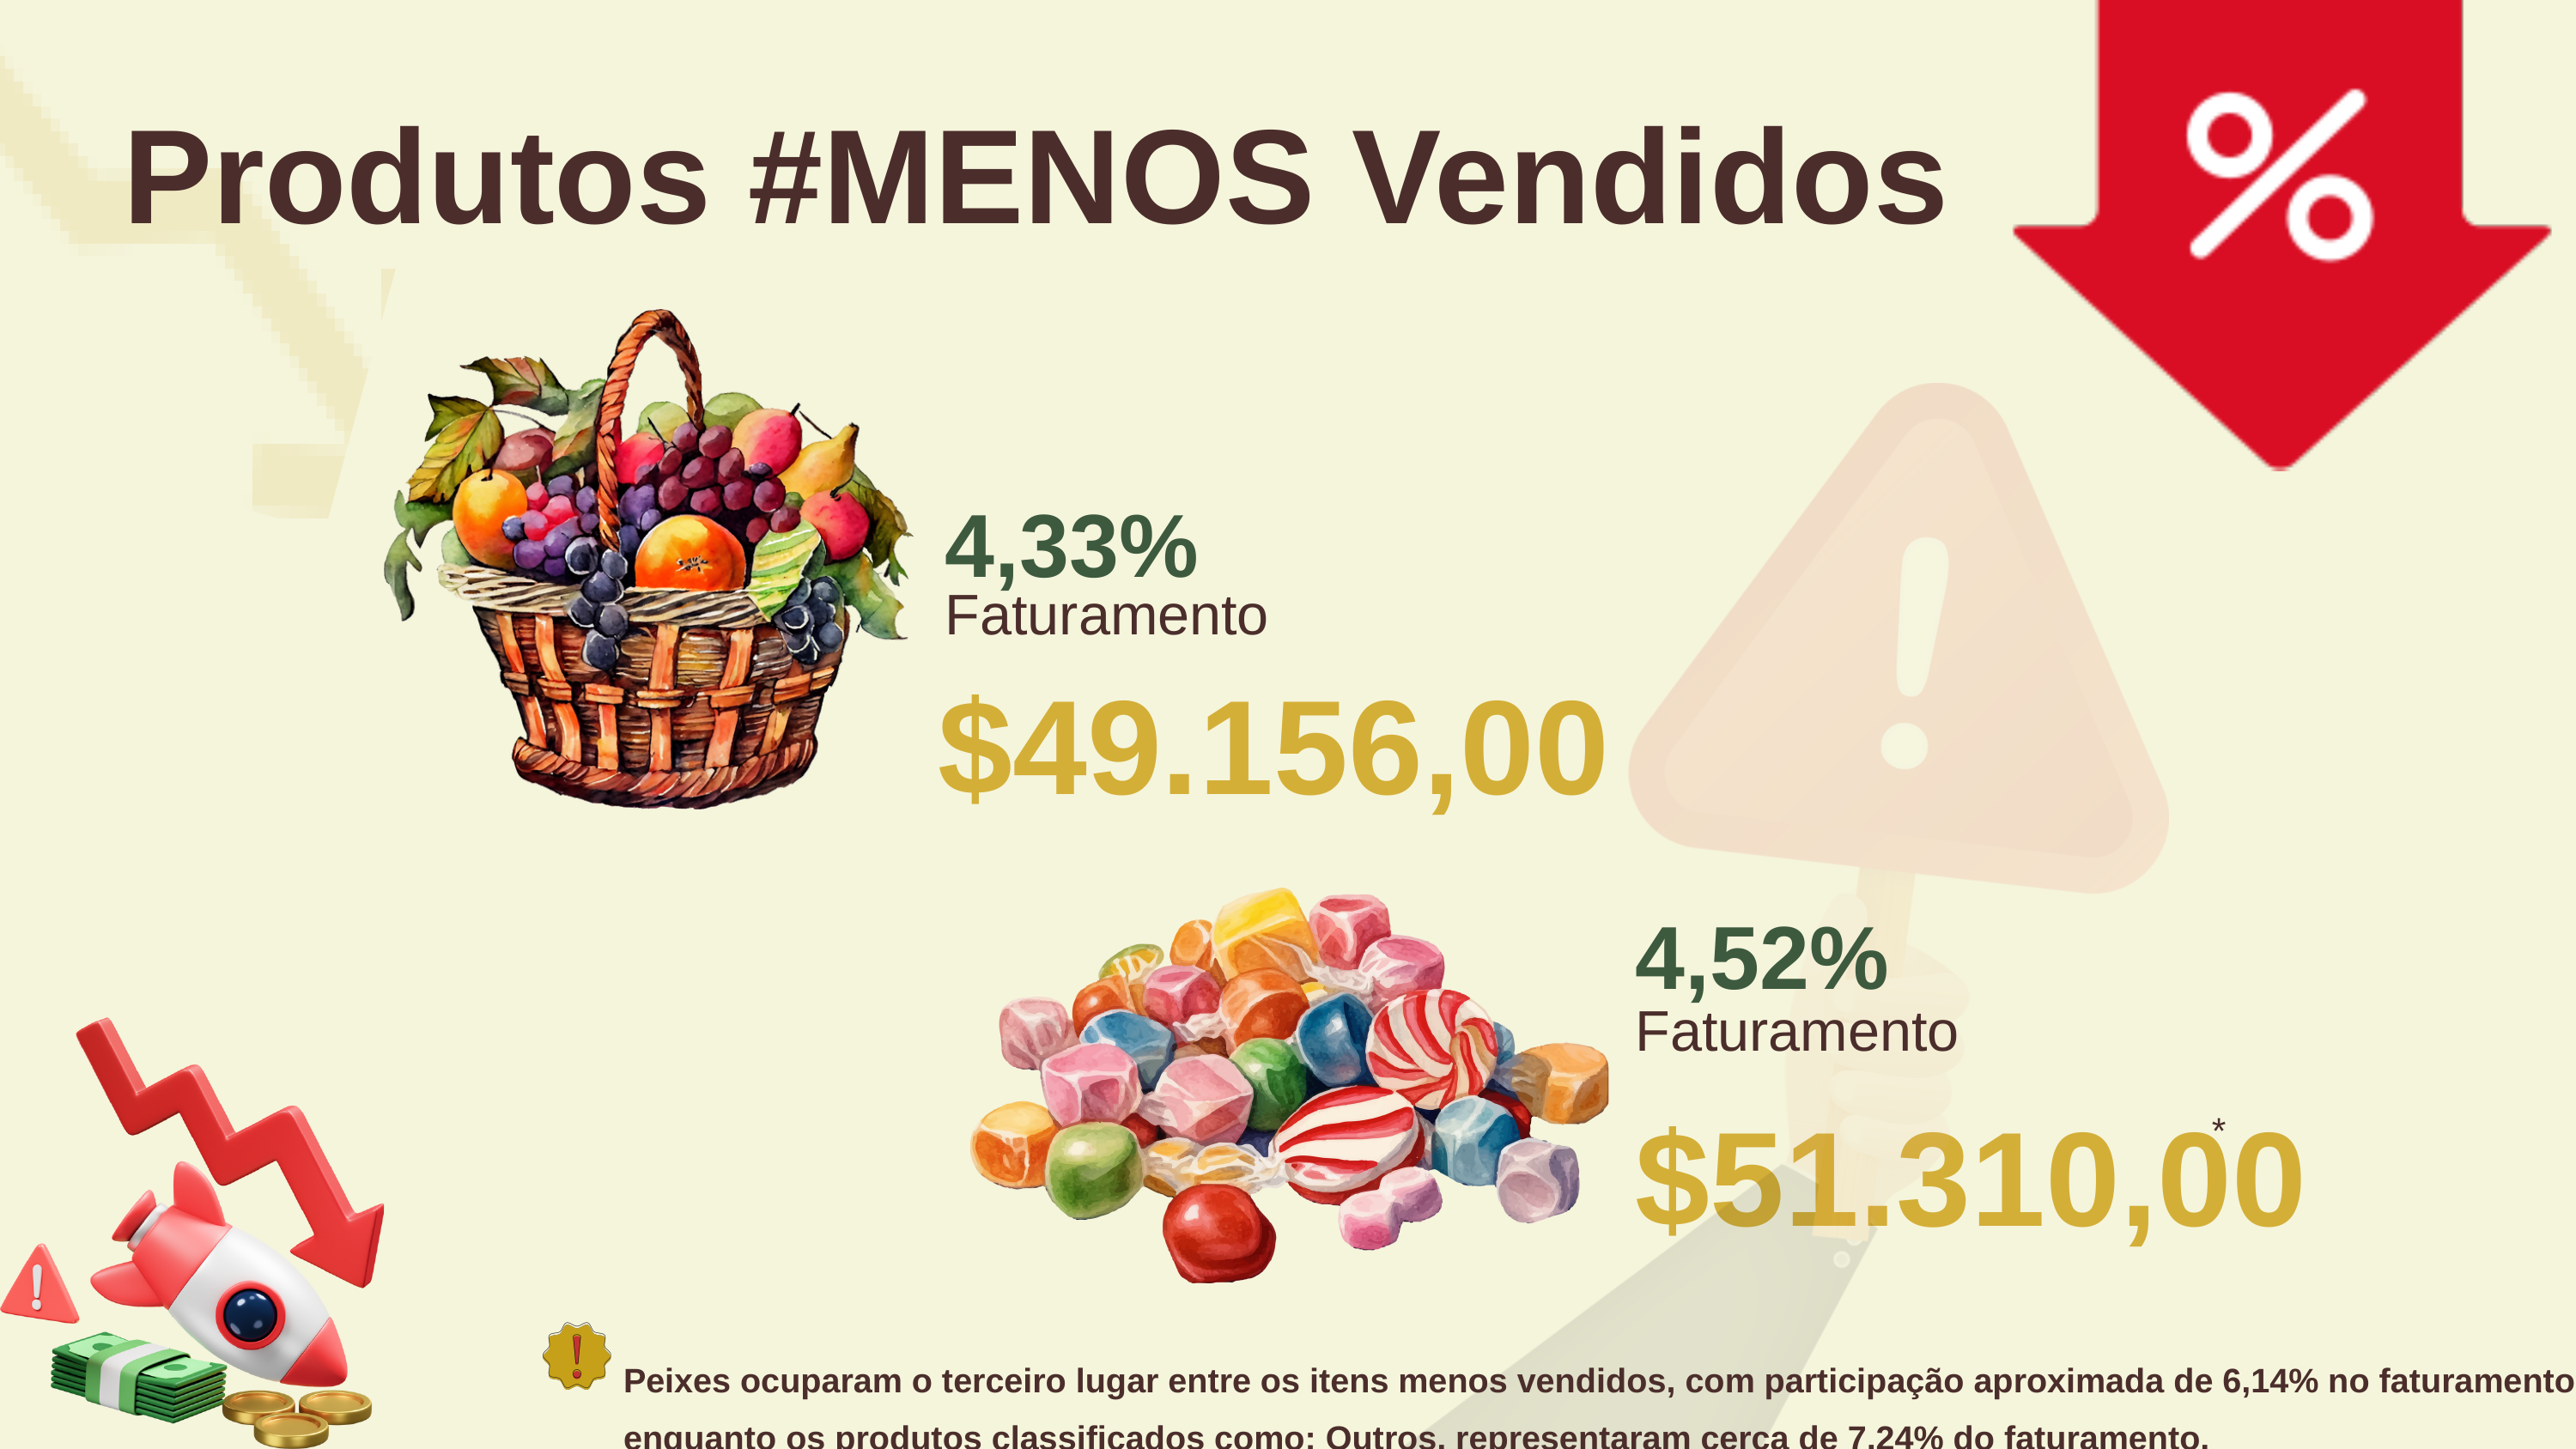

Produtos #MENOS Vendidos

4,33%
Faturamento
$49.156,00

4,52%

Faturamento

$51.310,00

*

Peixes ocuparam o terceiro lugar entre os itens menos vendidos, com participação aproximada de 6,14% no faturamento, enquanto os produtos classificados como: Outros, representaram cerca de 7,24% do faturamento.